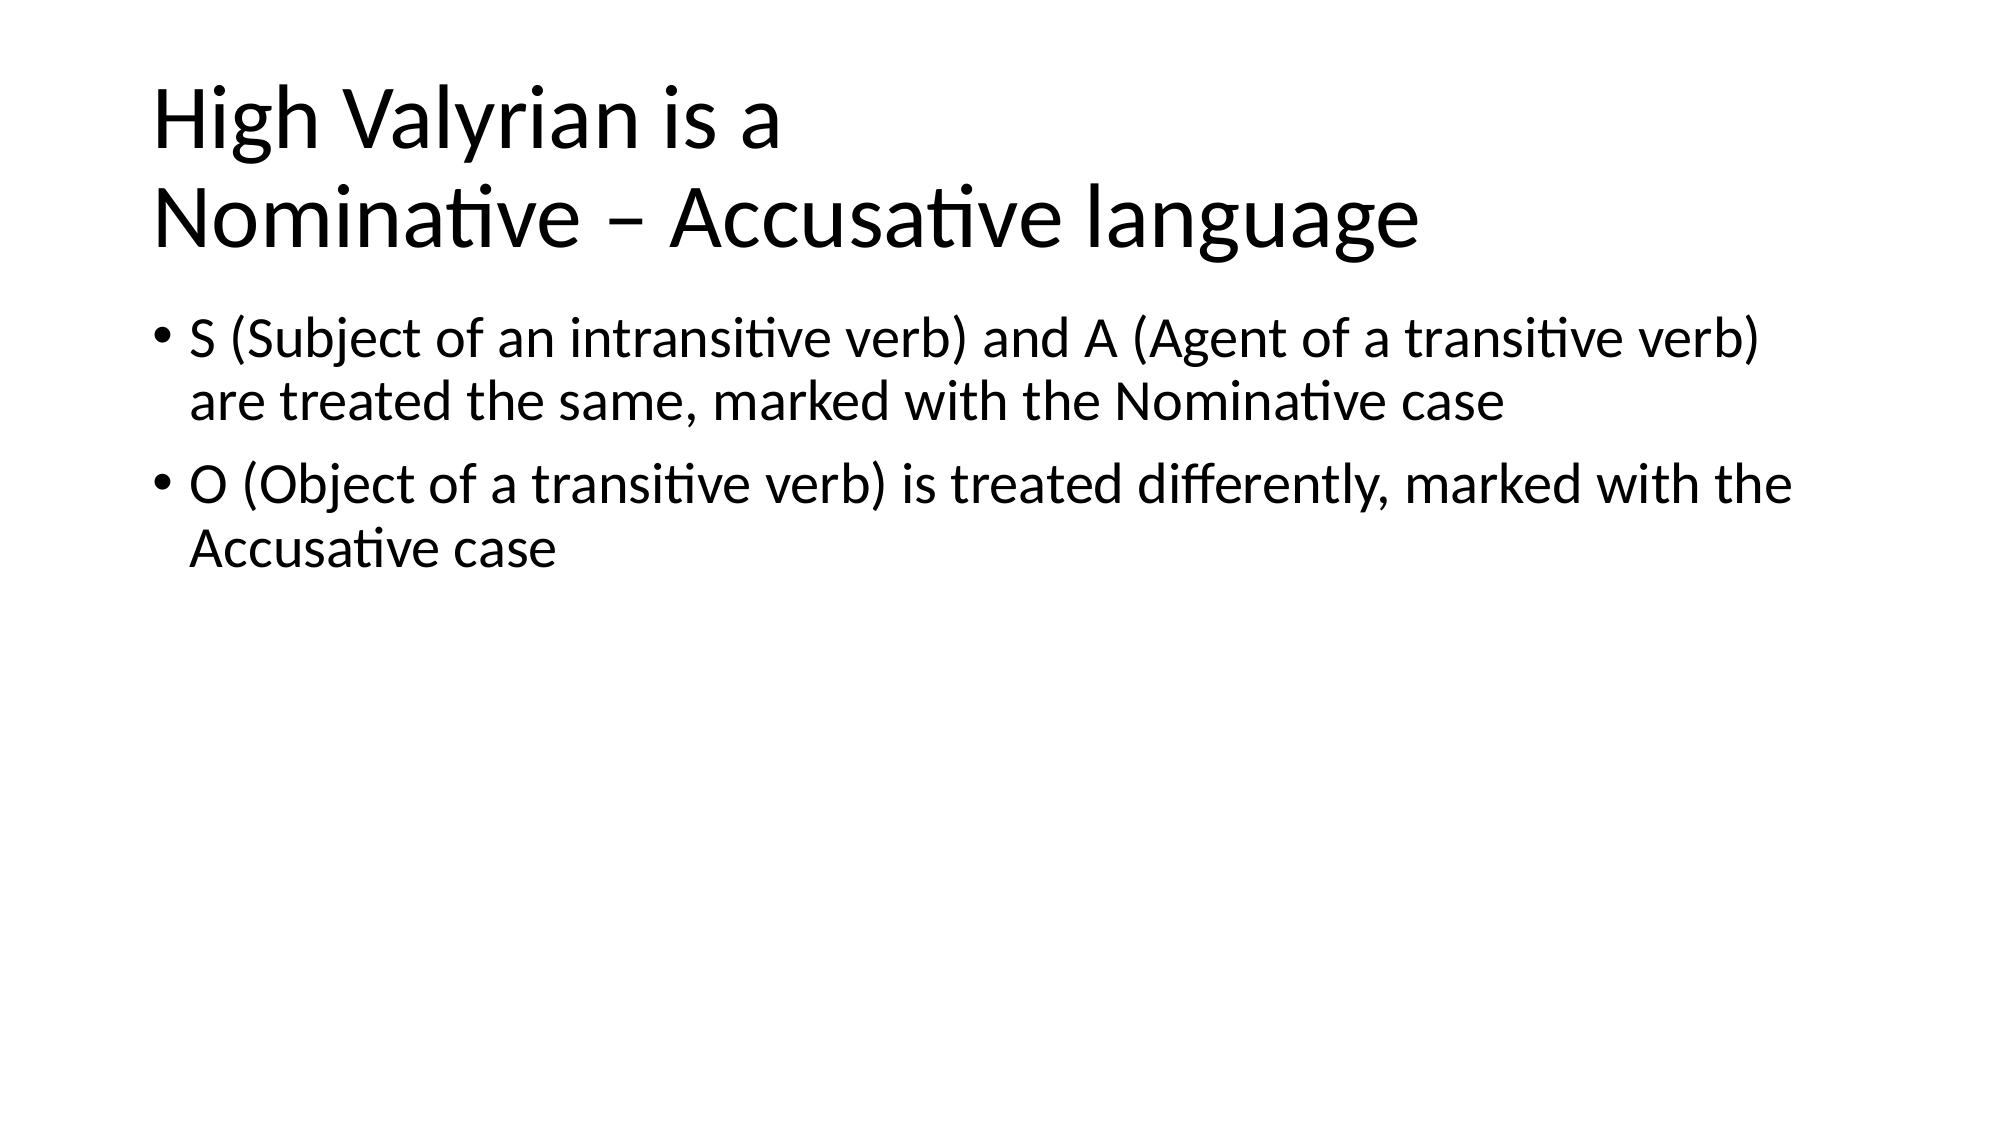

# High Valyrian is a Nominative – Accusative language
S (Subject of an intransitive verb) and A (Agent of a transitive verb) are treated the same, marked with the Nominative case
O (Object of a transitive verb) is treated differently, marked with the Accusative case